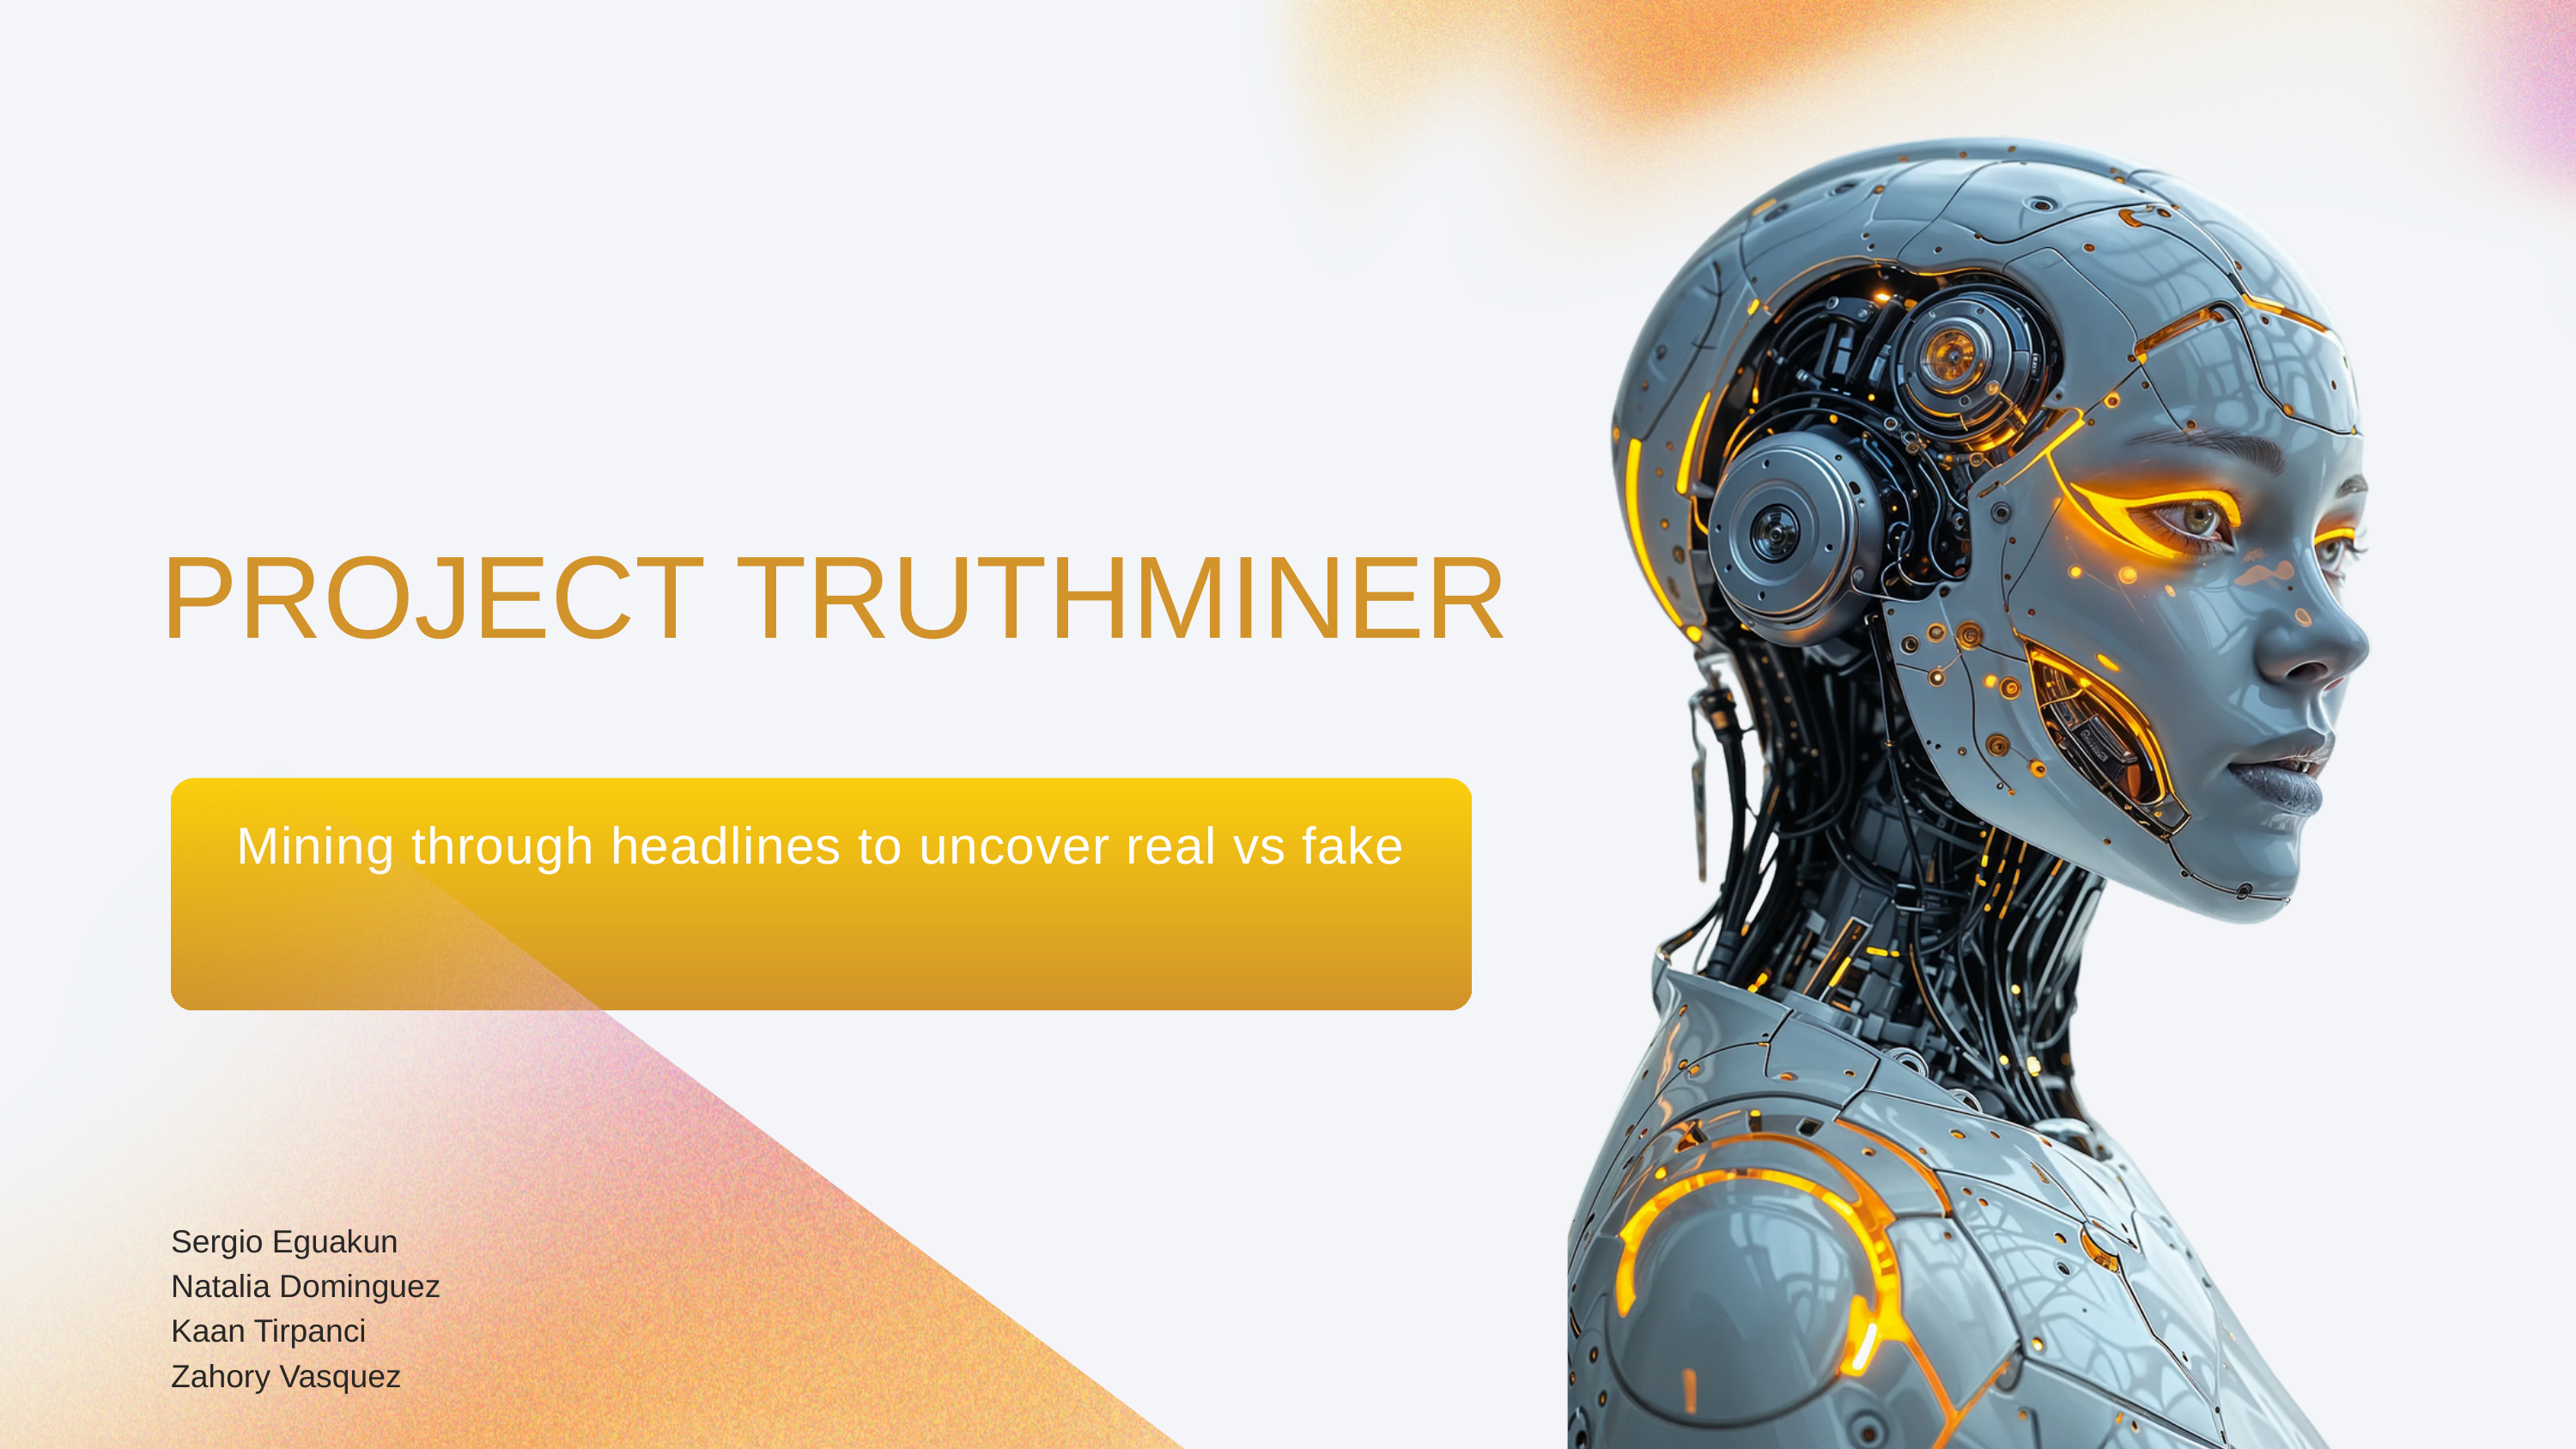

PROJECT TRUTHMINER

Mining through headlines to uncover real vs fake

Sergio Eguakun
Natalia Dominguez
Kaan Tirpanci
Zahory Vasquez